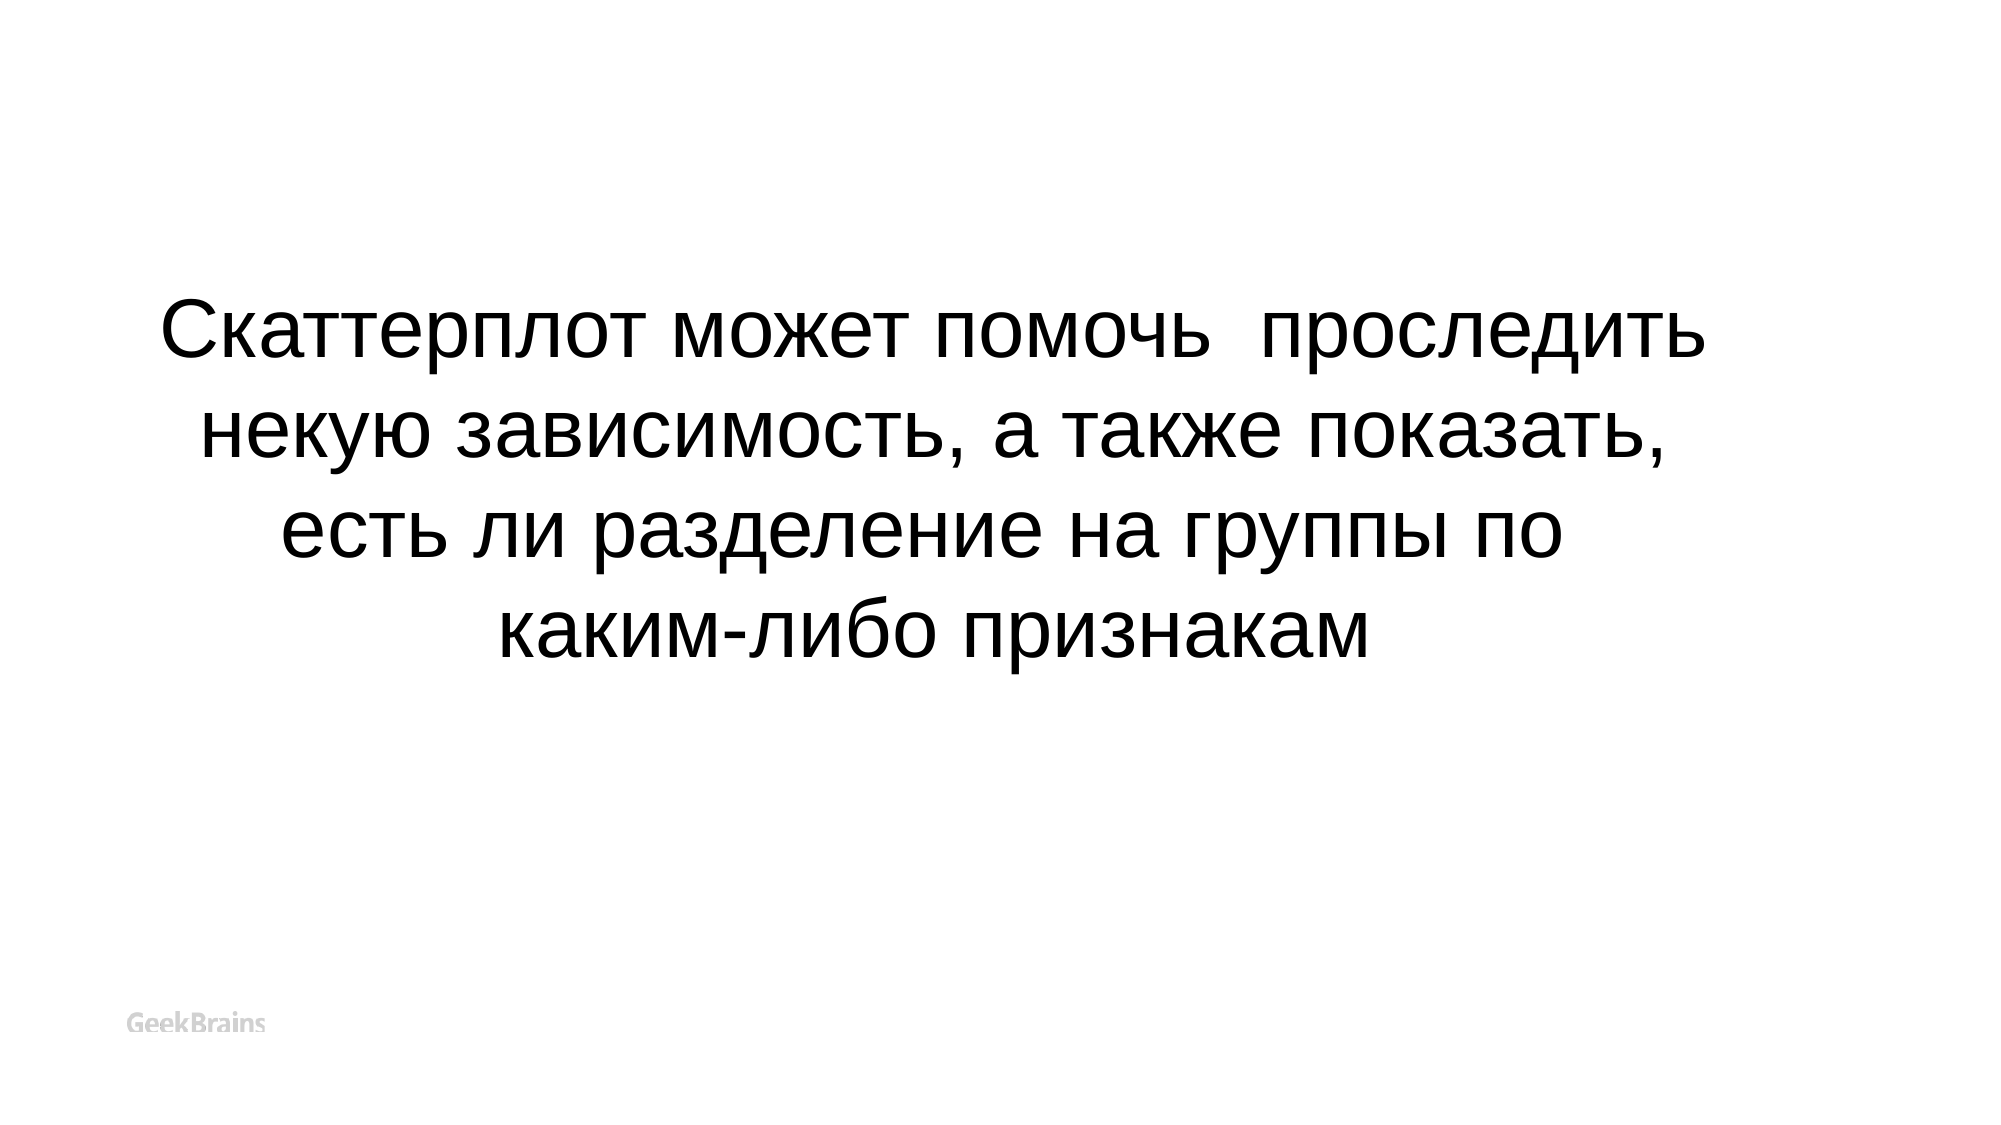

Скаттерплот может помочь  проследить некую зависимость, а также показать, есть ли разделение на группы по  каким-либо признакам